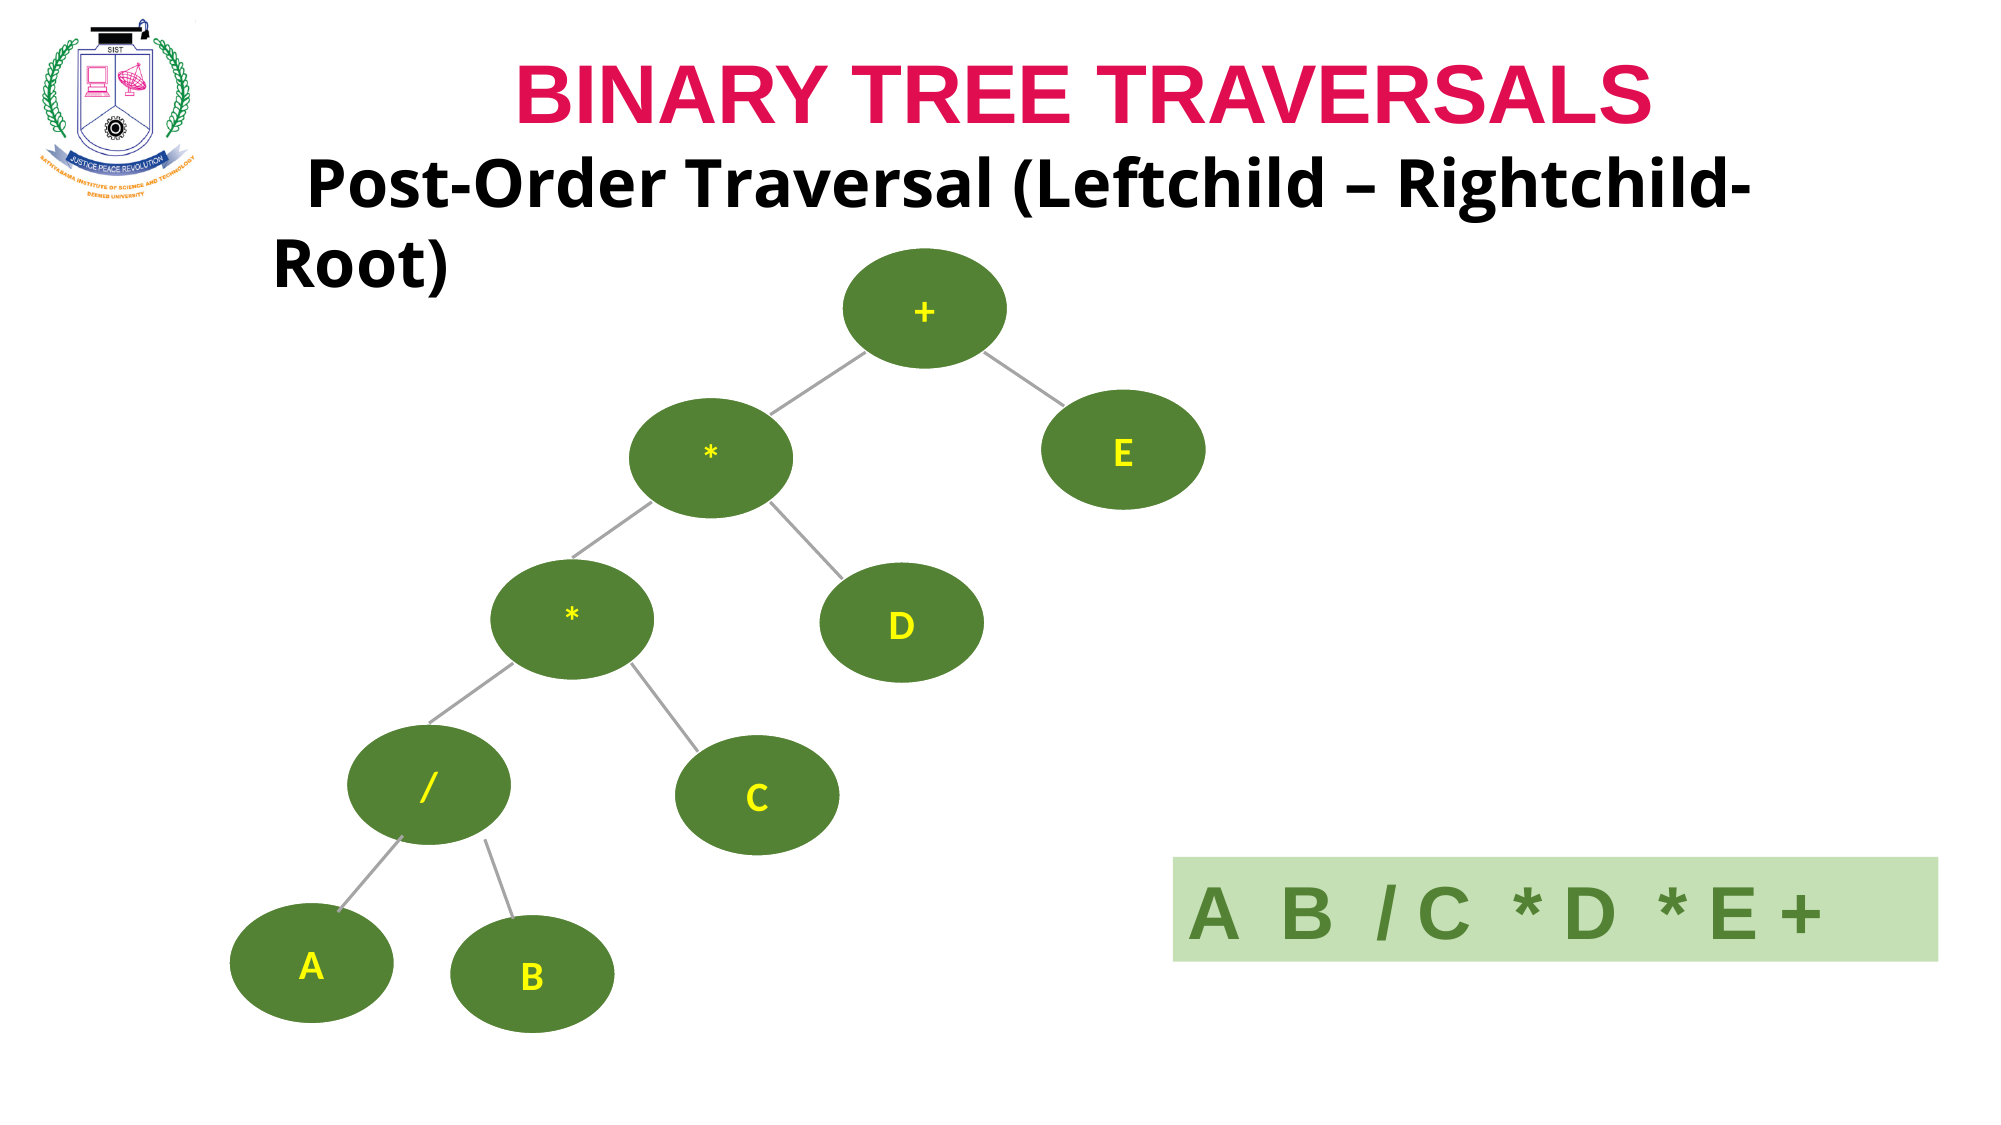

BINARY TREE TRAVERSALS
  Post-Order Traversal (Leftchild – Rightchild- Root)

+
E
*
*
D
/
C
A  B  / C  * D  * E +
A
B